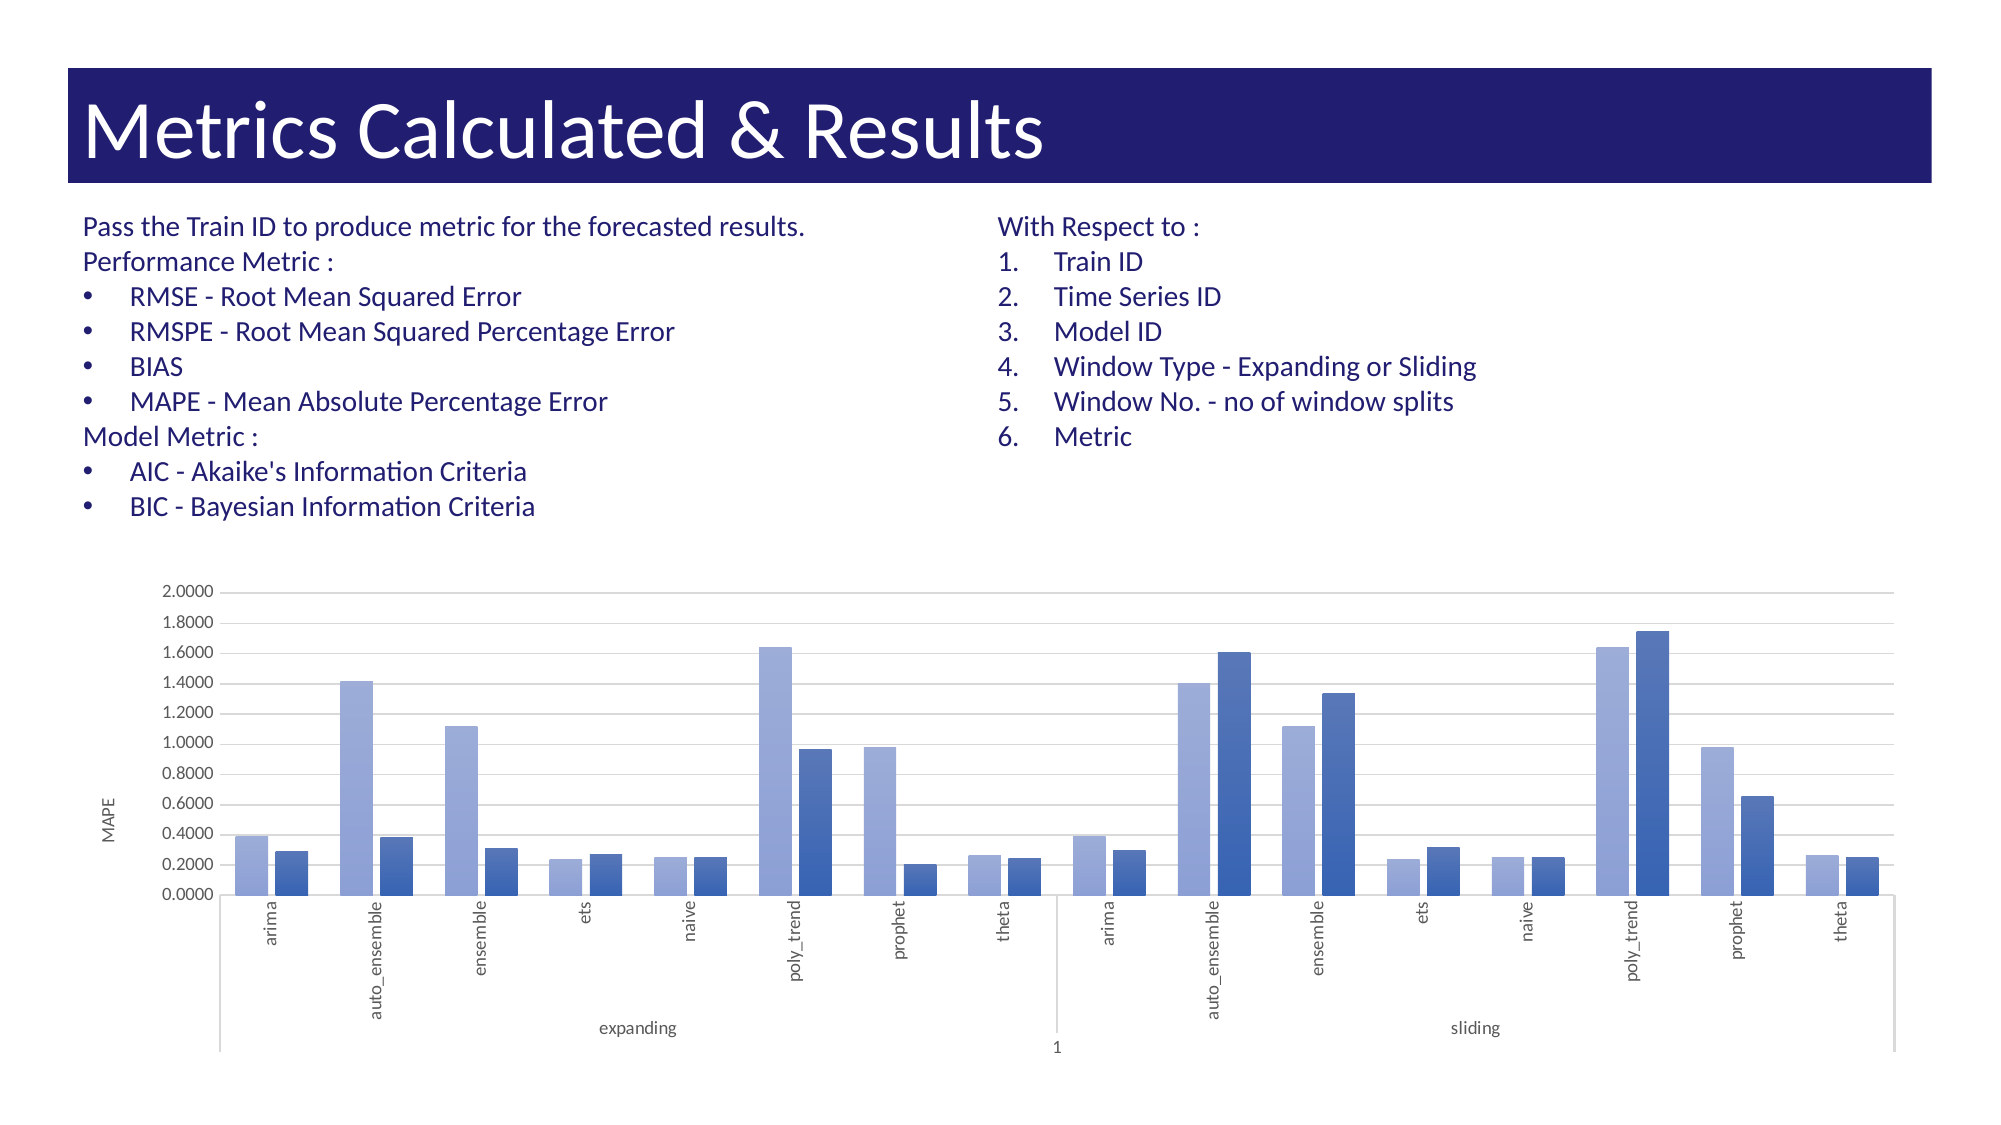

Metrics Calculated & Results
Pass the Train ID to produce metric for the forecasted results.
Performance Metric :
RMSE - Root Mean Squared Error
RMSPE - Root Mean Squared Percentage Error
BIAS
MAPE - Mean Absolute Percentage Error
Model Metric :
AIC - Akaike's Information Criteria
BIC - Bayesian Information Criteria
With Respect to :
Train ID
Time Series ID
Model ID
Window Type - Expanding or Sliding
Window No. - no of window splits
Metric

### Chart

| Category | 0 | 1 |
|---|---|---|
| arima | 0.3876676019 | 0.2920080026 |
| auto_ensemble | 1.4161050603 | 0.3863534863 |
| ensemble | 1.1160655425 | 0.3098818451 |
| ets | 0.2397848106 | 0.2728363002 |
| naive | 0.2512879959 | 0.2512094098 |
| poly_trend | 1.6439657732 | 0.965201744 |
| prophet | 0.9820004263 | 0.2049214107 |
| theta | 0.2637678781 | 0.2423662343 |
| arima | 0.3876676019 | 0.2989046489 |
| auto_ensemble | 1.4003127605 | 1.6068906075 |
| ensemble | 1.1160655425 | 1.3346750067 |
| ets | 0.2397848106 | 0.3143263469 |
| naive | 0.2512879959 | 0.2512094098 |
| poly_trend | 1.6439657732 | 1.7492334279 |
| prophet | 0.9820004263 | 0.6551963652 |
| theta | 0.2637678781 | 0.2489380057 |